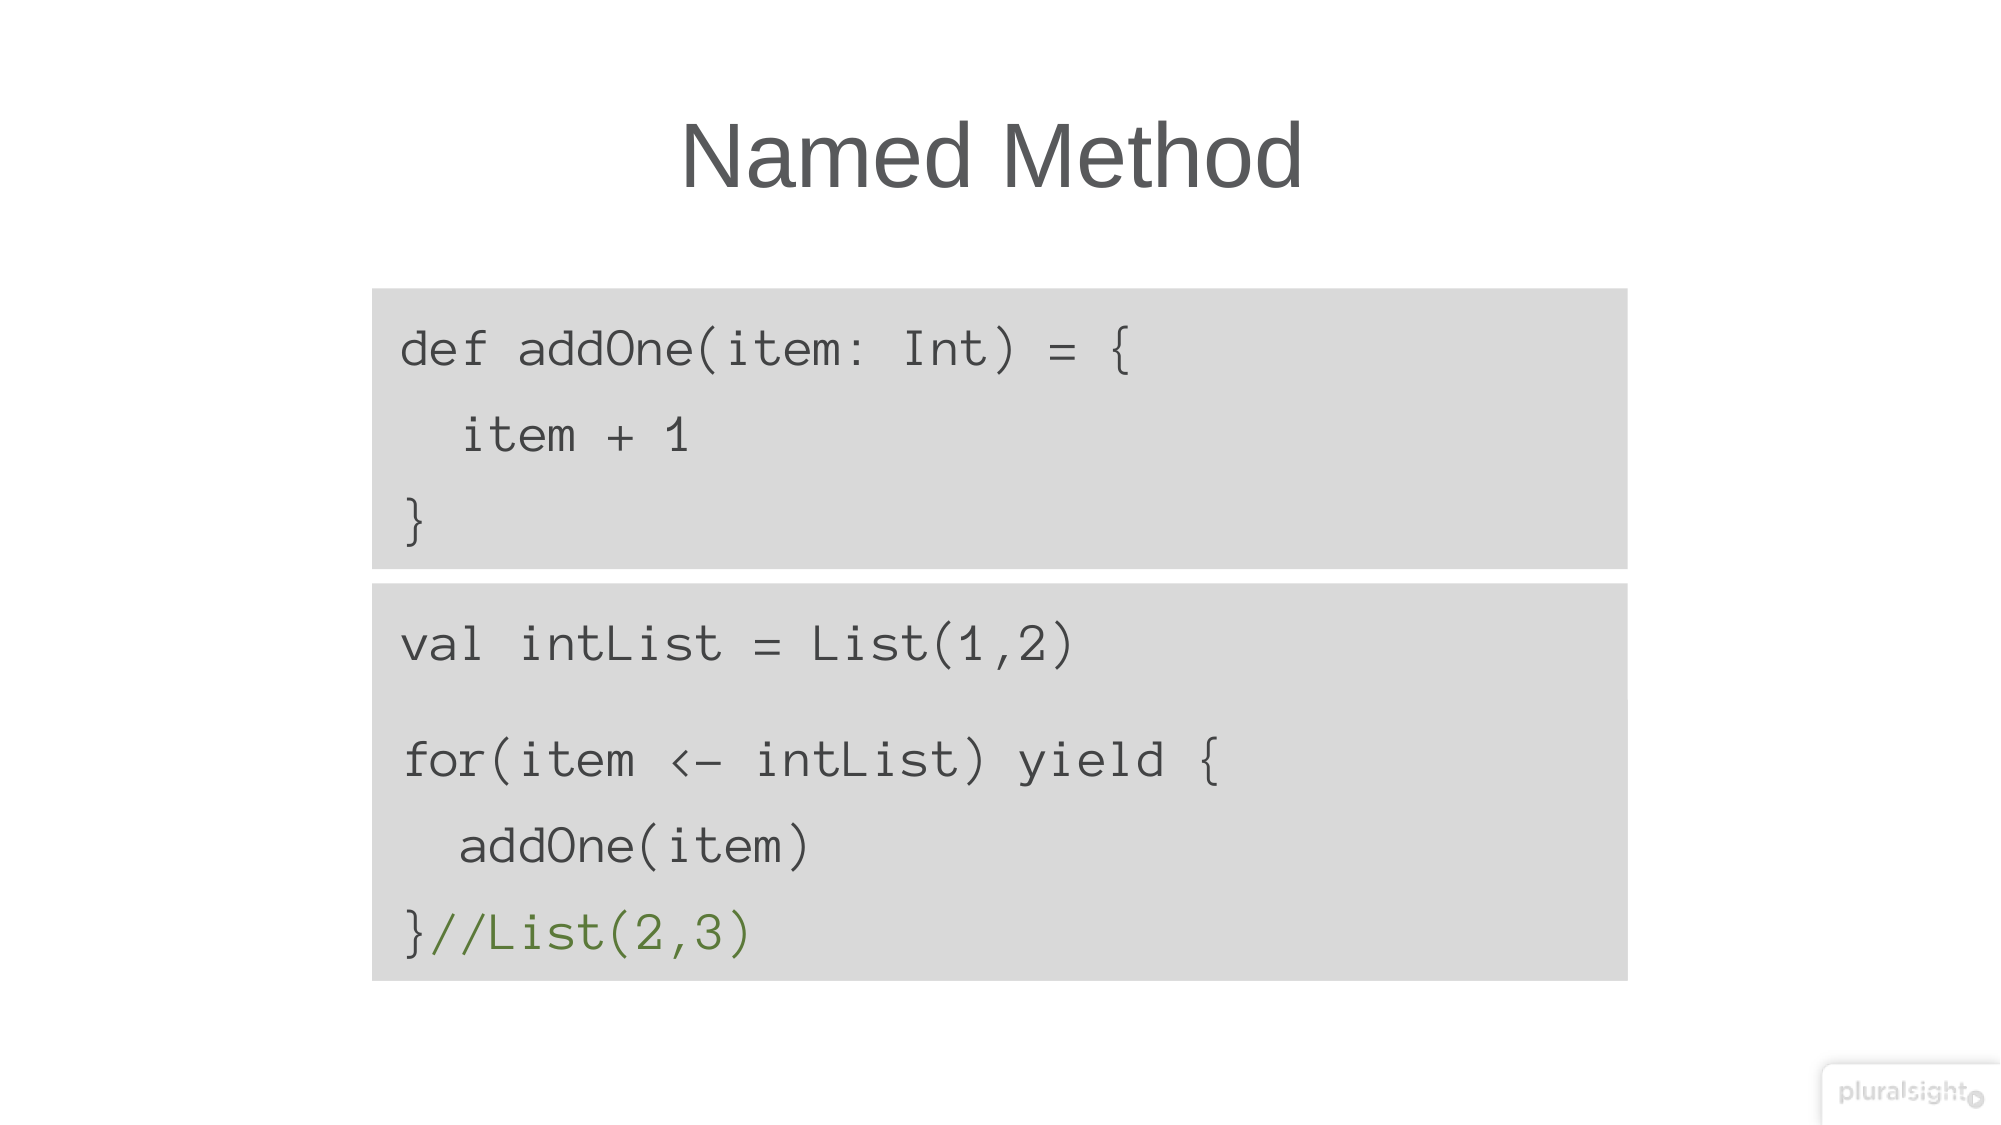

# Named Method
def addOne(item: Int) = {
  item + 1
}

val intList = List(1,2)
for(item <- intList) yield {
  addOne(item)
}

for(item <- intList) yield {
  addOne(item)
}//List(2,3)